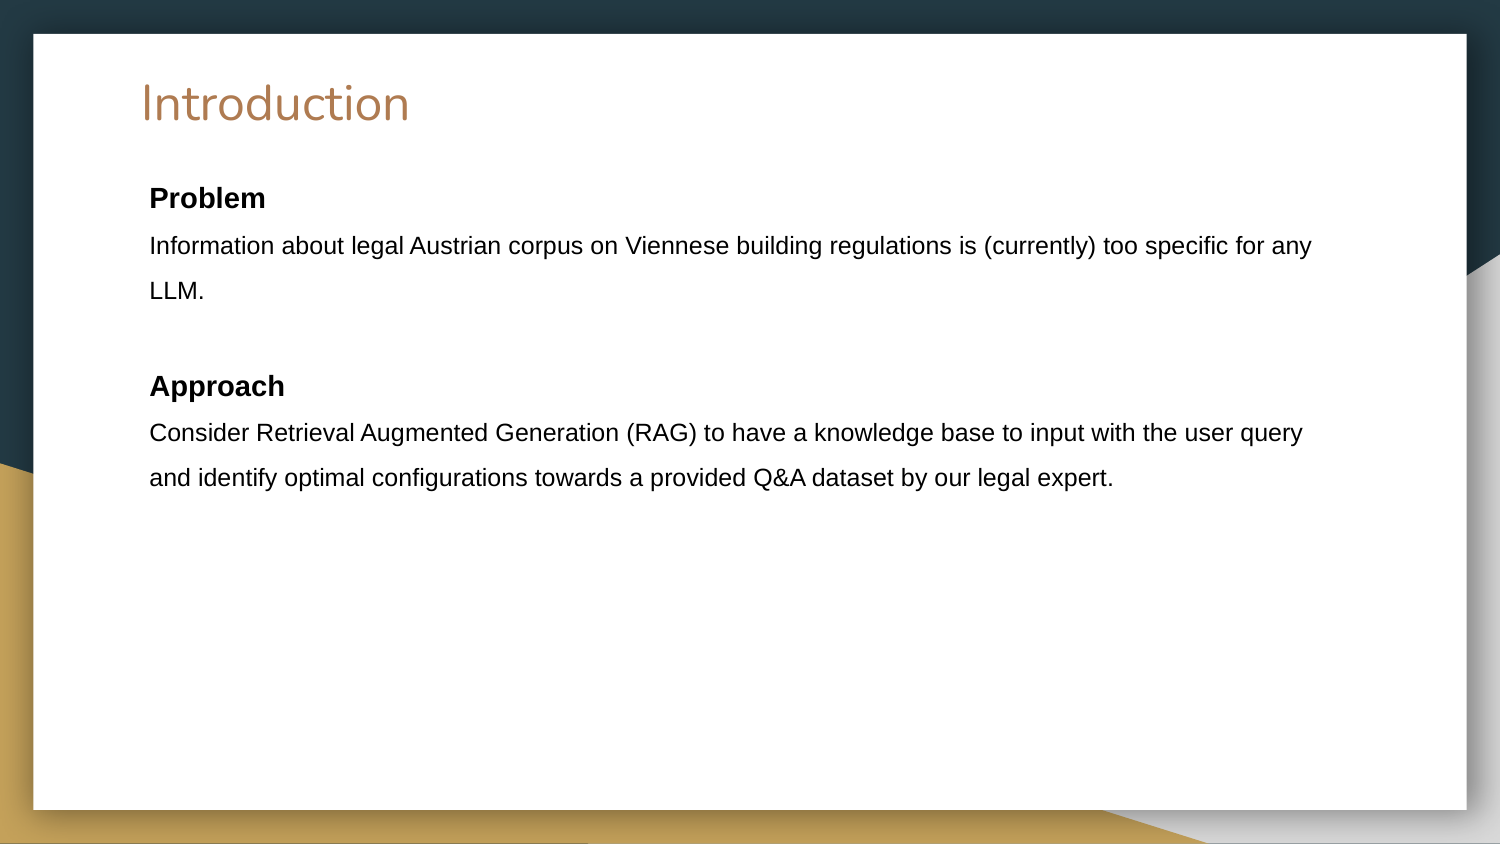

# Introduction
Problem
Information about legal Austrian corpus on Viennese building regulations is (currently) too specific for any LLM.

Approach
Consider Retrieval Augmented Generation (RAG) to have a knowledge base to input with the user query and identify optimal configurations towards a provided Q&A dataset by our legal expert.